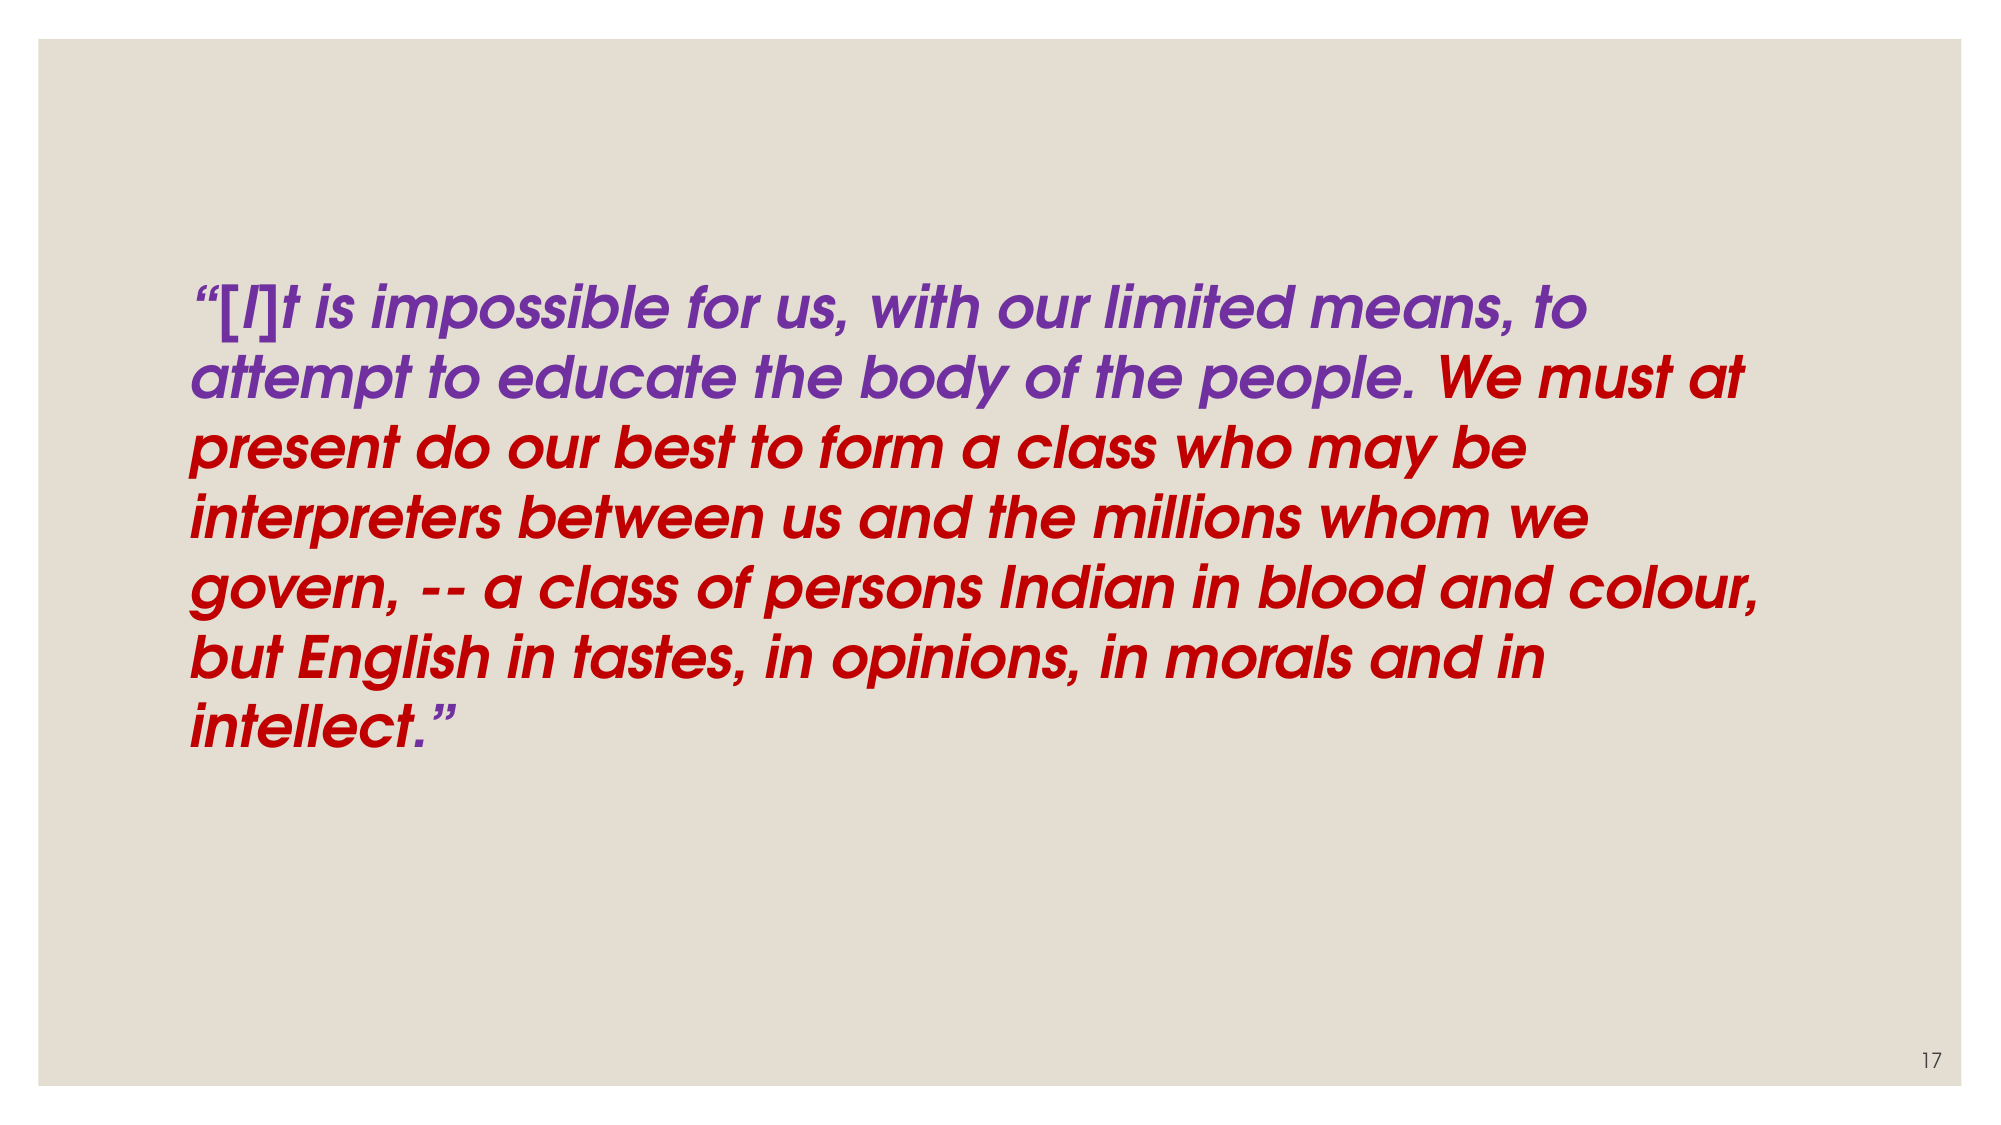

# “[I]t is impossible for us, with our limited means, to attempt to educate the body of the people. We must at present do our best to form a class who may be interpreters between us and the millions whom we govern, -- a class of persons Indian in blood and colour, but English in tastes, in opinions, in morals and in intellect.”
17